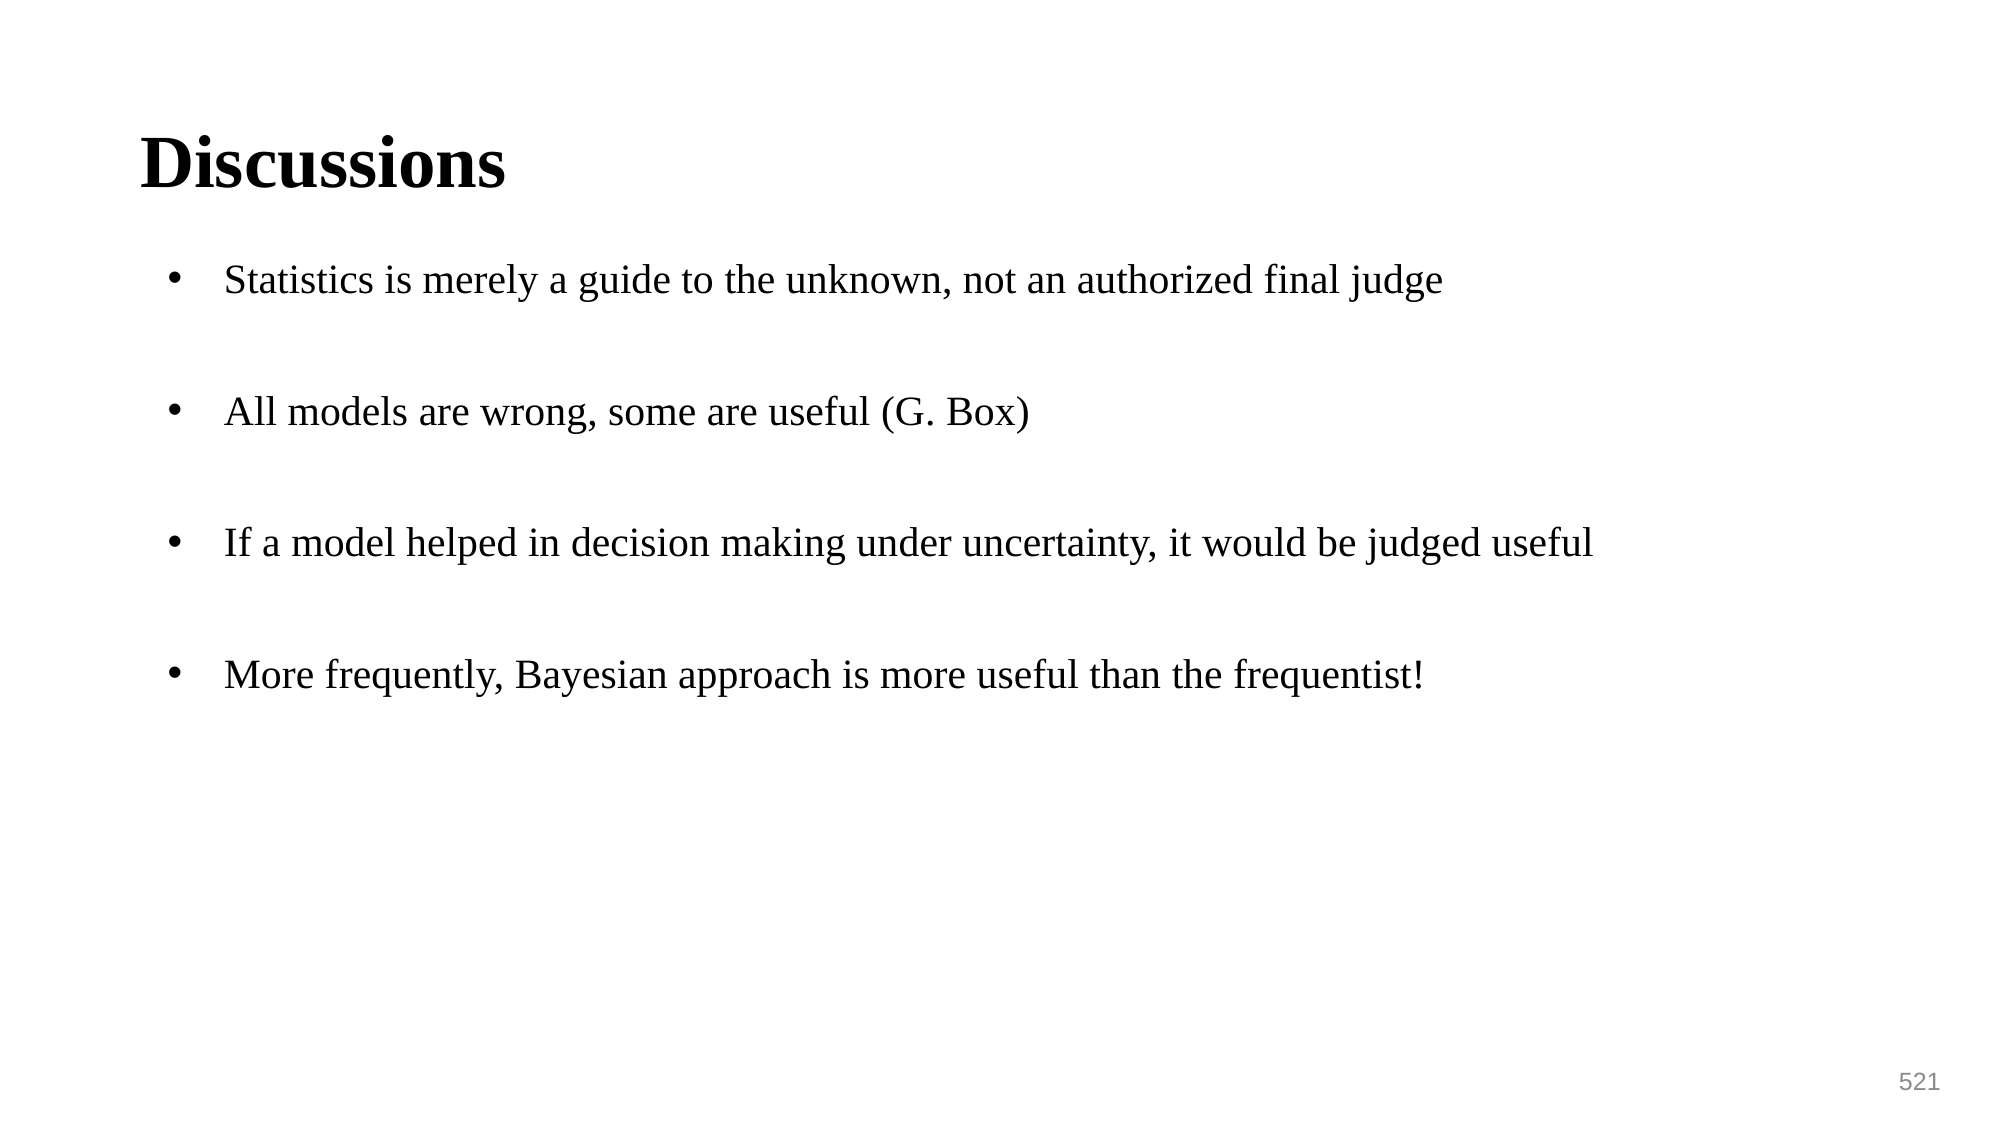

Discussions

Statistics is merely a guide to the unknown, not an authorized final judge

All models are wrong, some are useful (G. Box)

If a model helped in decision making under uncertainty, it would be judged useful

More frequently, Bayesian approach is more useful than the frequentist!
521